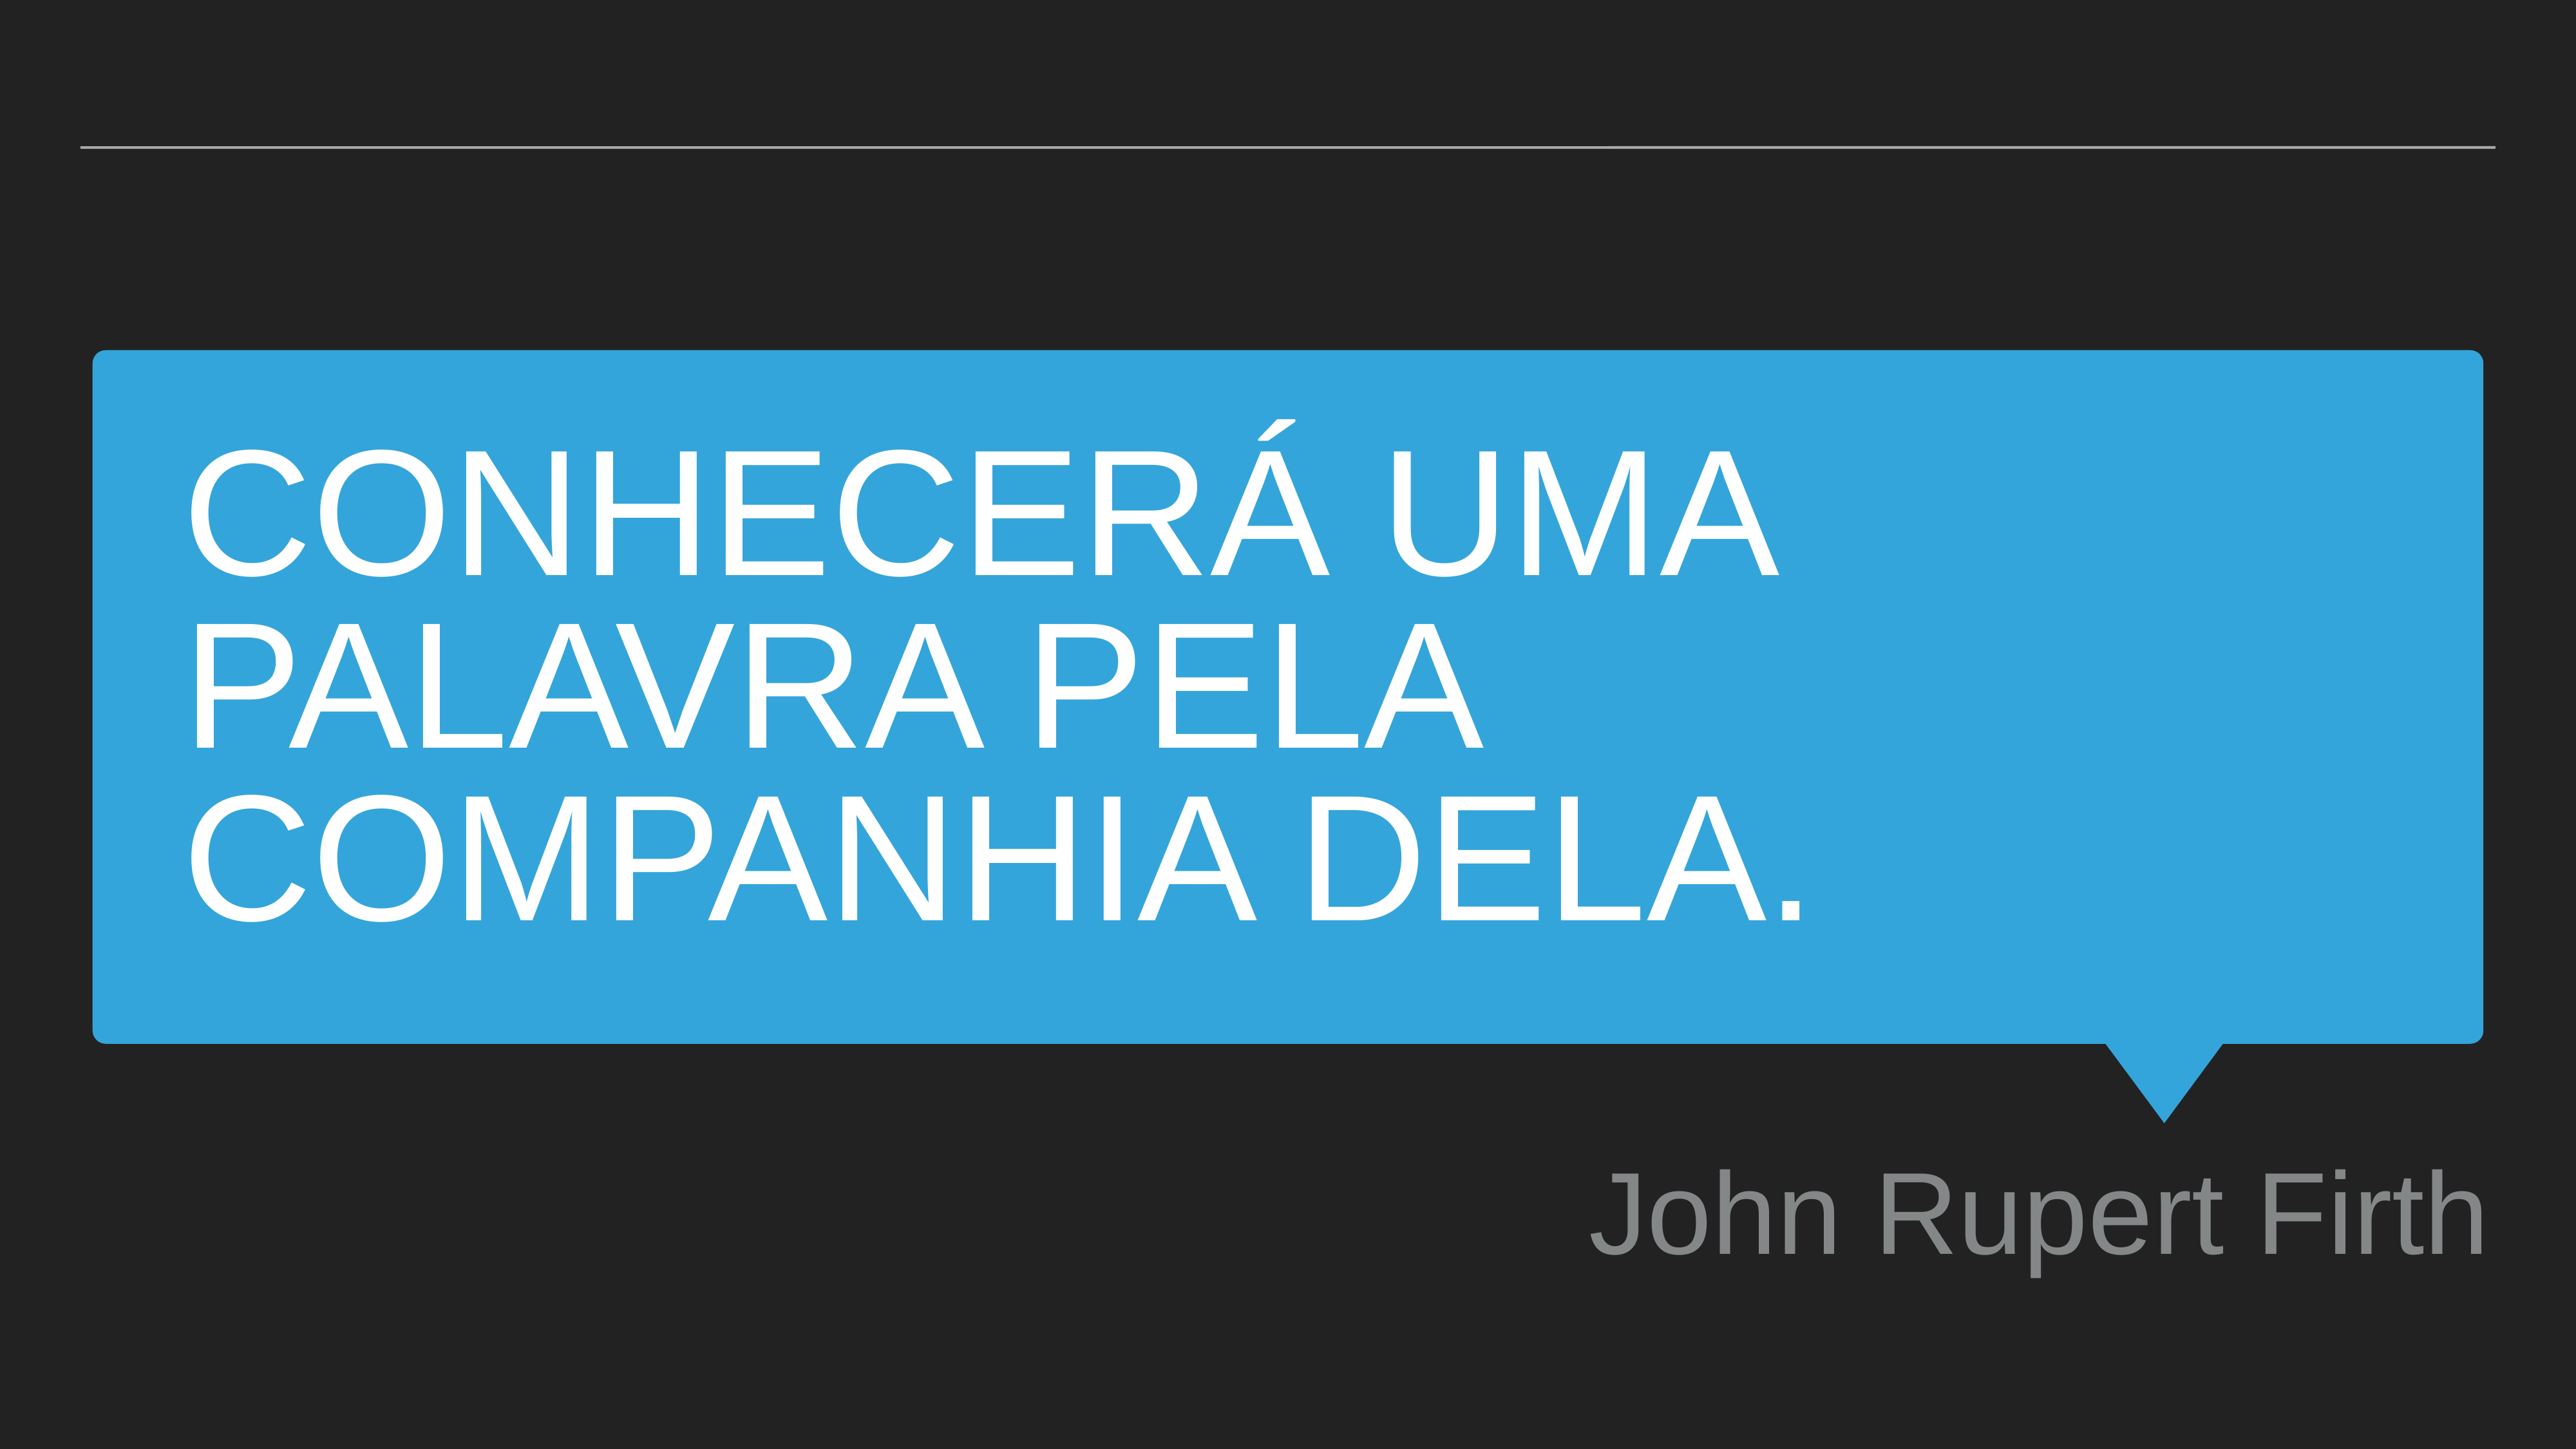

Conhecerá uma palavra pela companhia dela.
John Rupert Firth